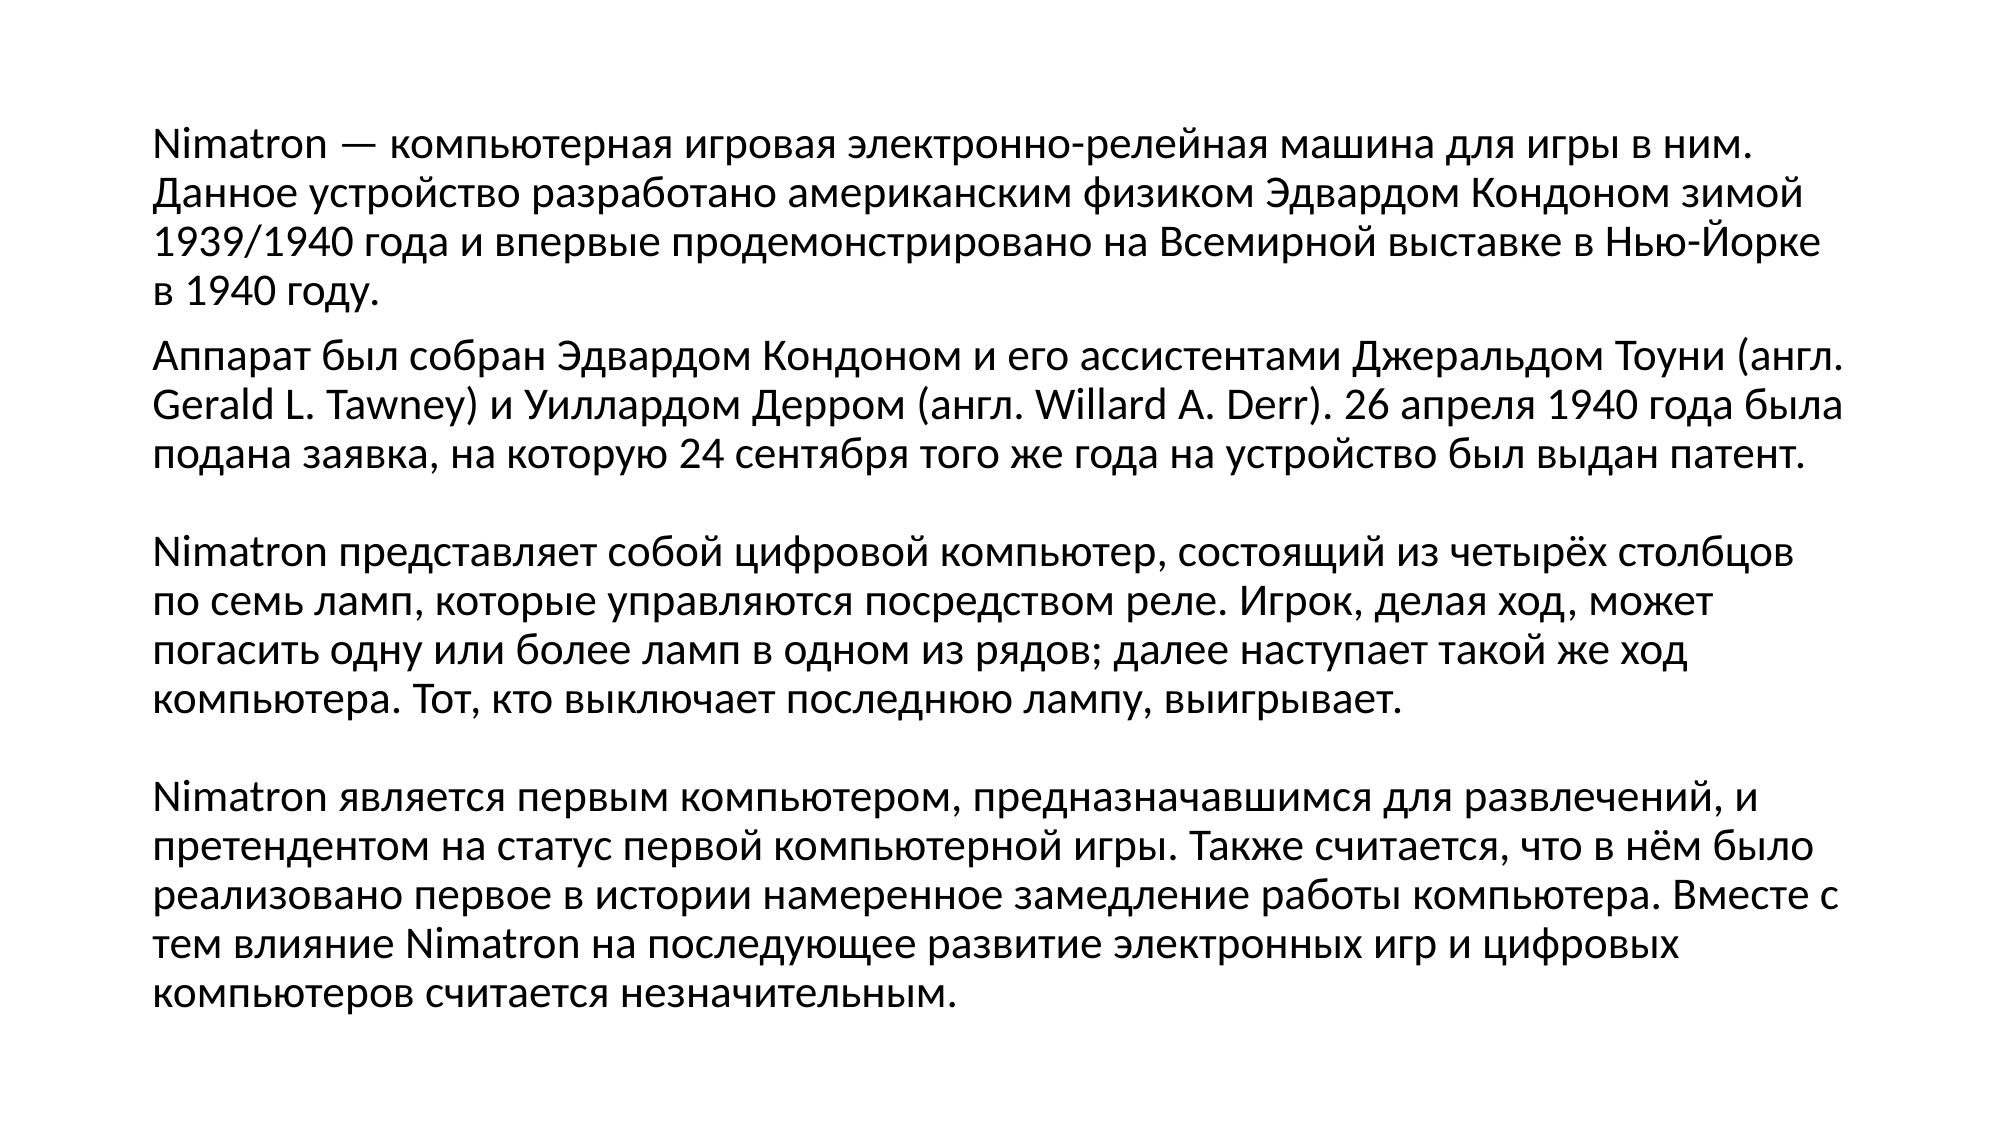

Nimatron — компьютерная игровая электронно-релейная машина для игры в ним. Данное устройство разработано американским физиком Эдвардом Кондоном зимой 1939/1940 года и впервые продемонстрировано на Всемирной выставке в Нью-Йорке в 1940 году.
Аппарат был собран Эдвардом Кондоном и его ассистентами Джеральдом Тоуни (англ. Gerald L. Tawney) и Уиллардом Дерром (англ. Willard A. Derr). 26 апреля 1940 года была подана заявка, на которую 24 сентября того же года на устройство был выдан патент.
Nimatron представляет собой цифровой компьютер, состоящий из четырёх столбцов по семь ламп, которые управляются посредством реле. Игрок, делая ход, может погасить одну или более ламп в одном из рядов; далее наступает такой же ход компьютера. Тот, кто выключает последнюю лампу, выигрывает.
Nimatron является первым компьютером, предназначавшимся для развлечений, и претендентом на статус первой компьютерной игры. Также считается, что в нём было реализовано первое в истории намеренное замедление работы компьютера. Вместе с тем влияние Nimatron на последующее развитие электронных игр и цифровых компьютеров считается незначительным.